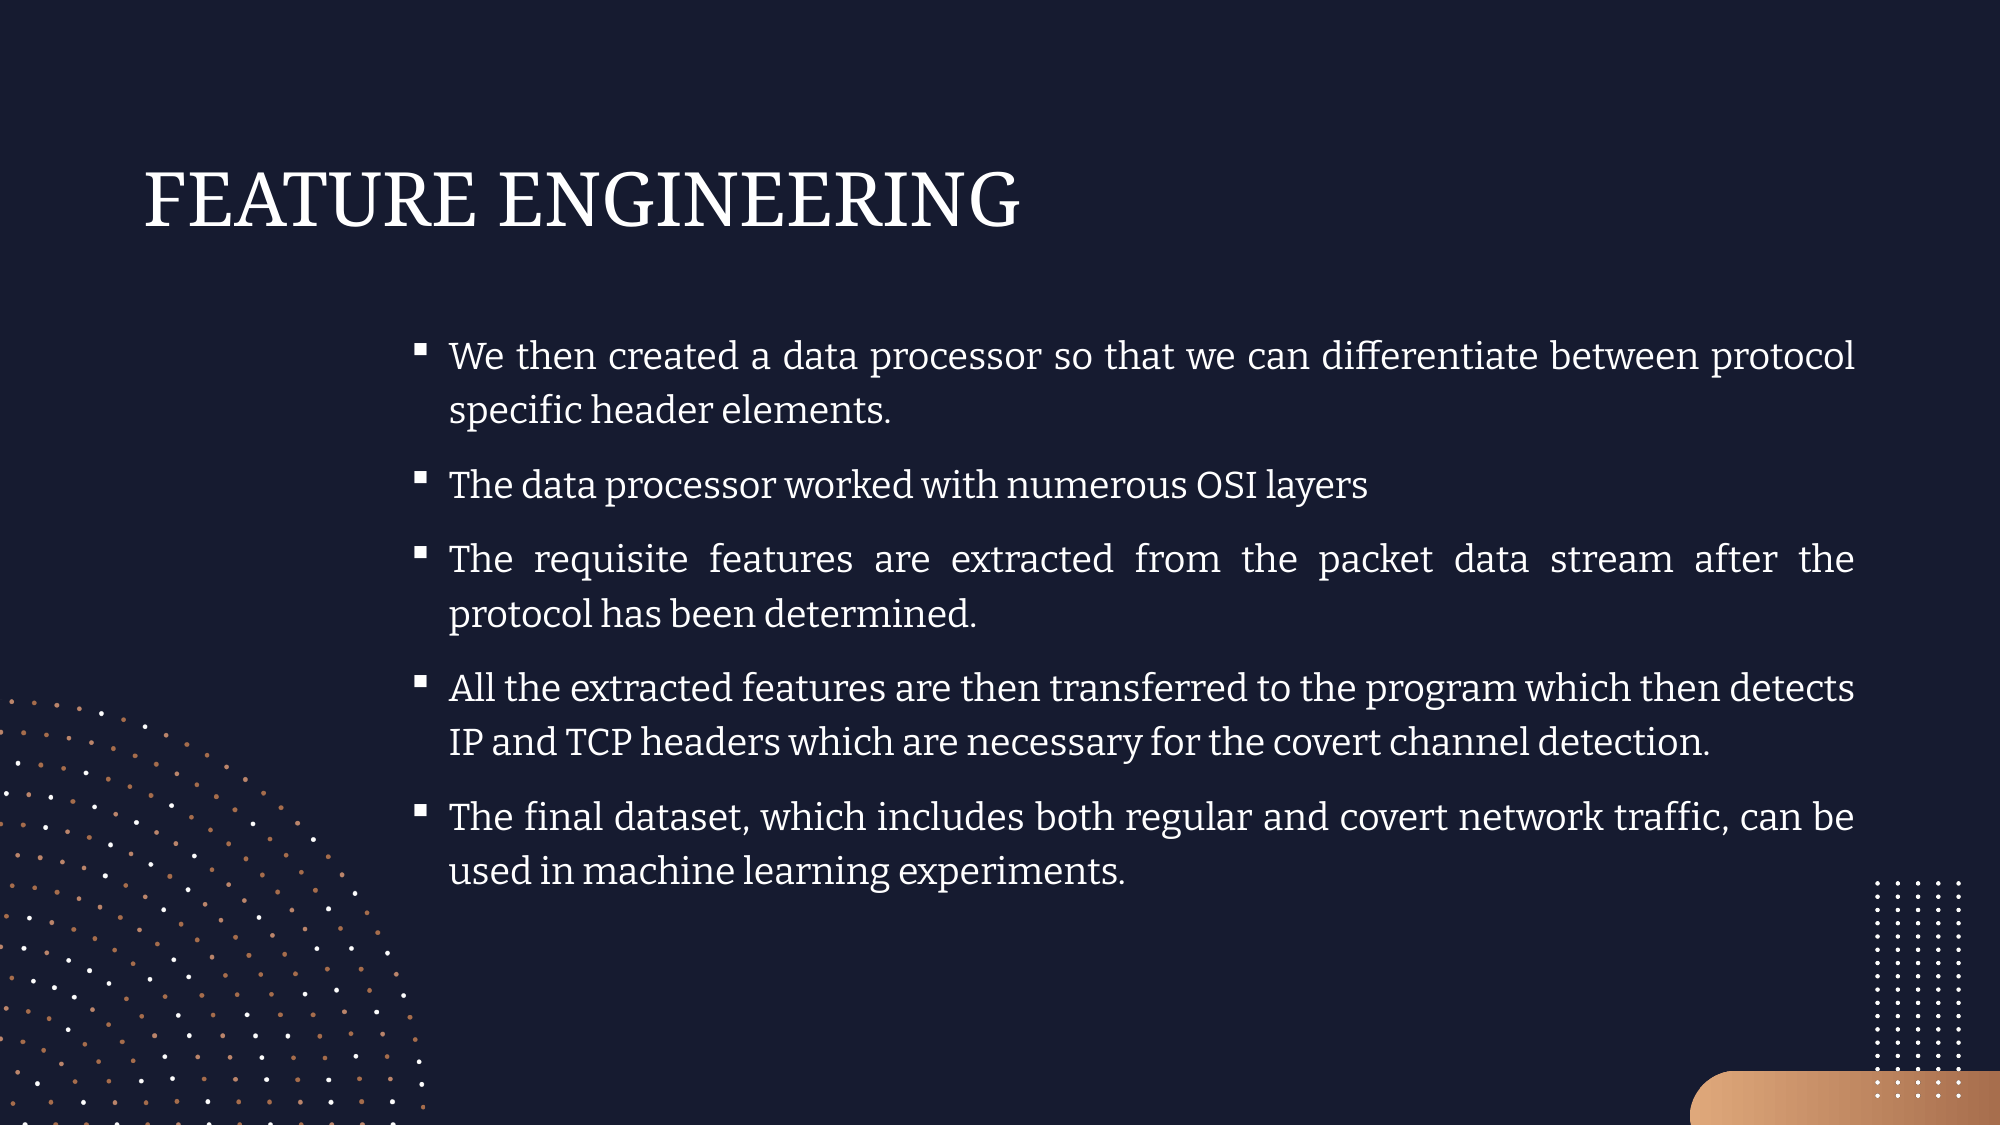

FEATURE ENGINEERING

We then created a data processor so that we can differentiate between protocol specific header elements.
The data processor worked with numerous OSI layers
The requisite features are extracted from the packet data stream after the protocol has been determined.
All the extracted features are then transferred to the program which then detects IP and TCP headers which are necessary for the covert channel detection.
The final dataset, which includes both regular and covert network traffic, can be used in machine learning experiments.